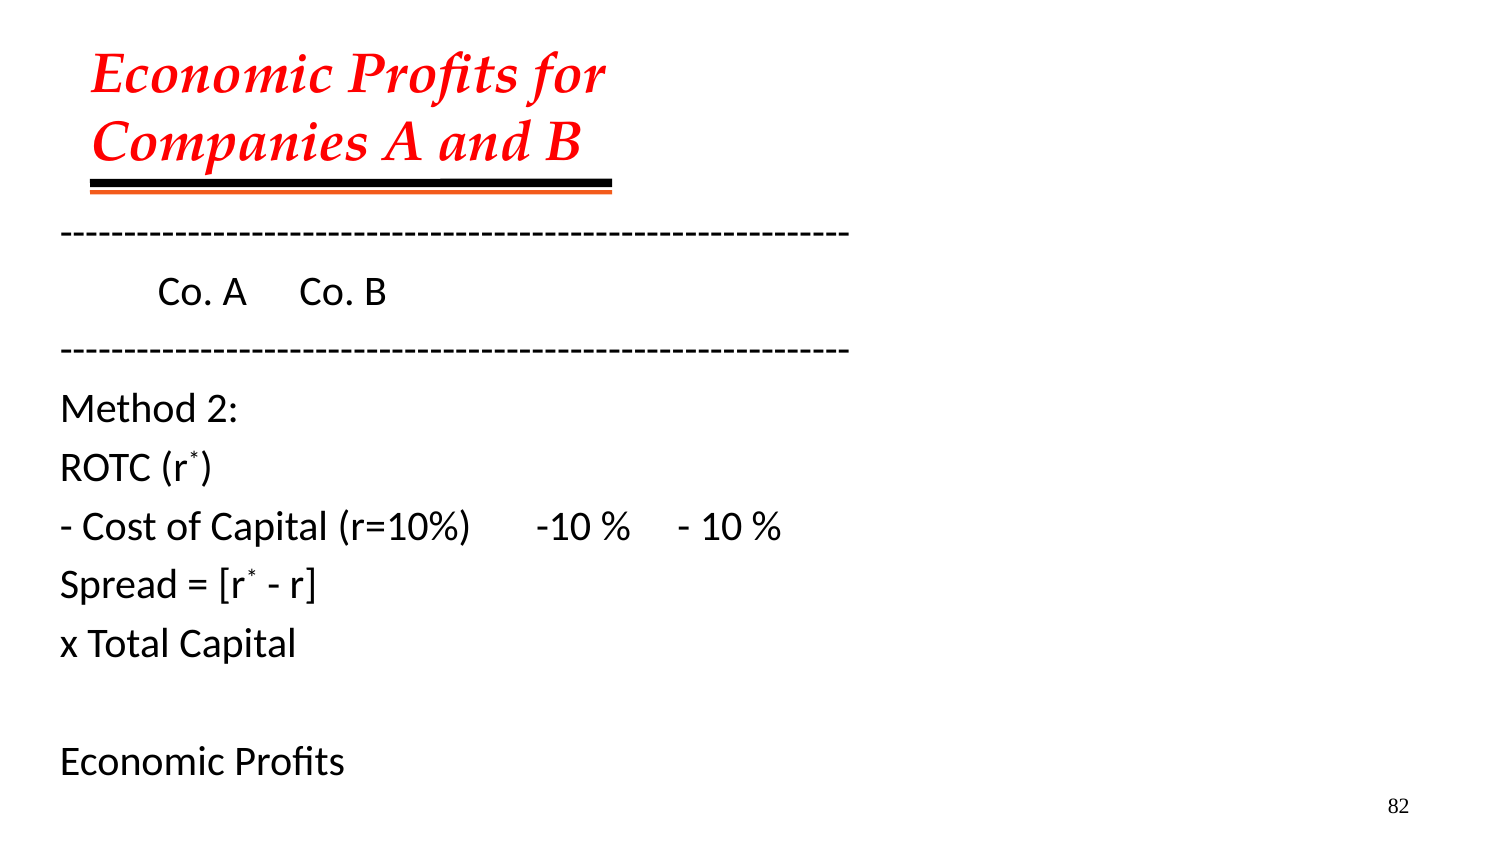

# Economic Profits for Companies A and B

--------------------------------------------------------------
				     Co. A 	Co. B
--------------------------------------------------------------
Method 2:
ROTC (r*)
- Cost of Capital (r=10%)	     -10 %	- 10 %
Spread = [r* - r]
x Total Capital

Economic Profits
82